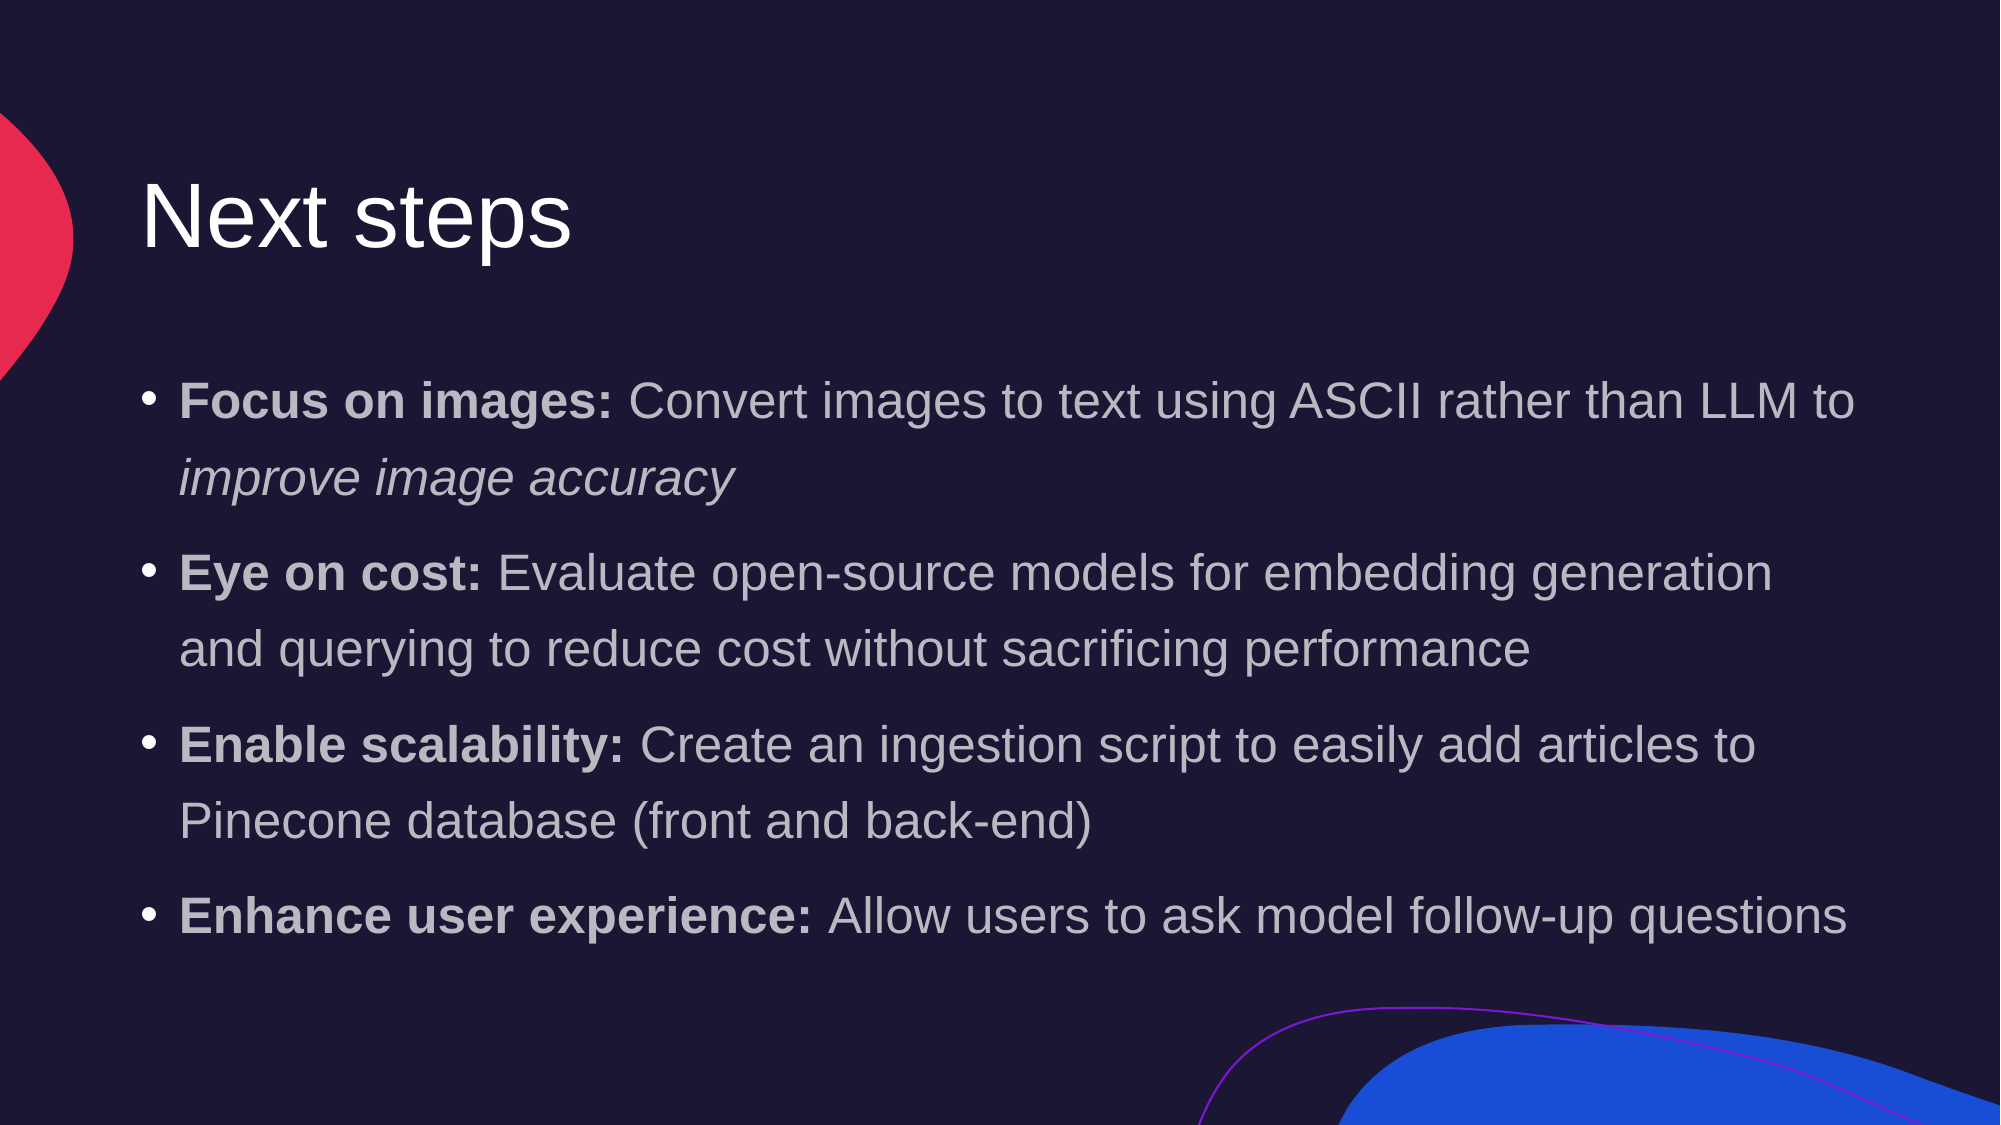

# Next steps
Focus on images: Convert images to text using ASCII rather than LLM to improve image accuracy
Eye on cost: Evaluate open-source models for embedding generation and querying to reduce cost without sacrificing performance
Enable scalability: Create an ingestion script to easily add articles to Pinecone database (front and back-end)
Enhance user experience: Allow users to ask model follow-up questions